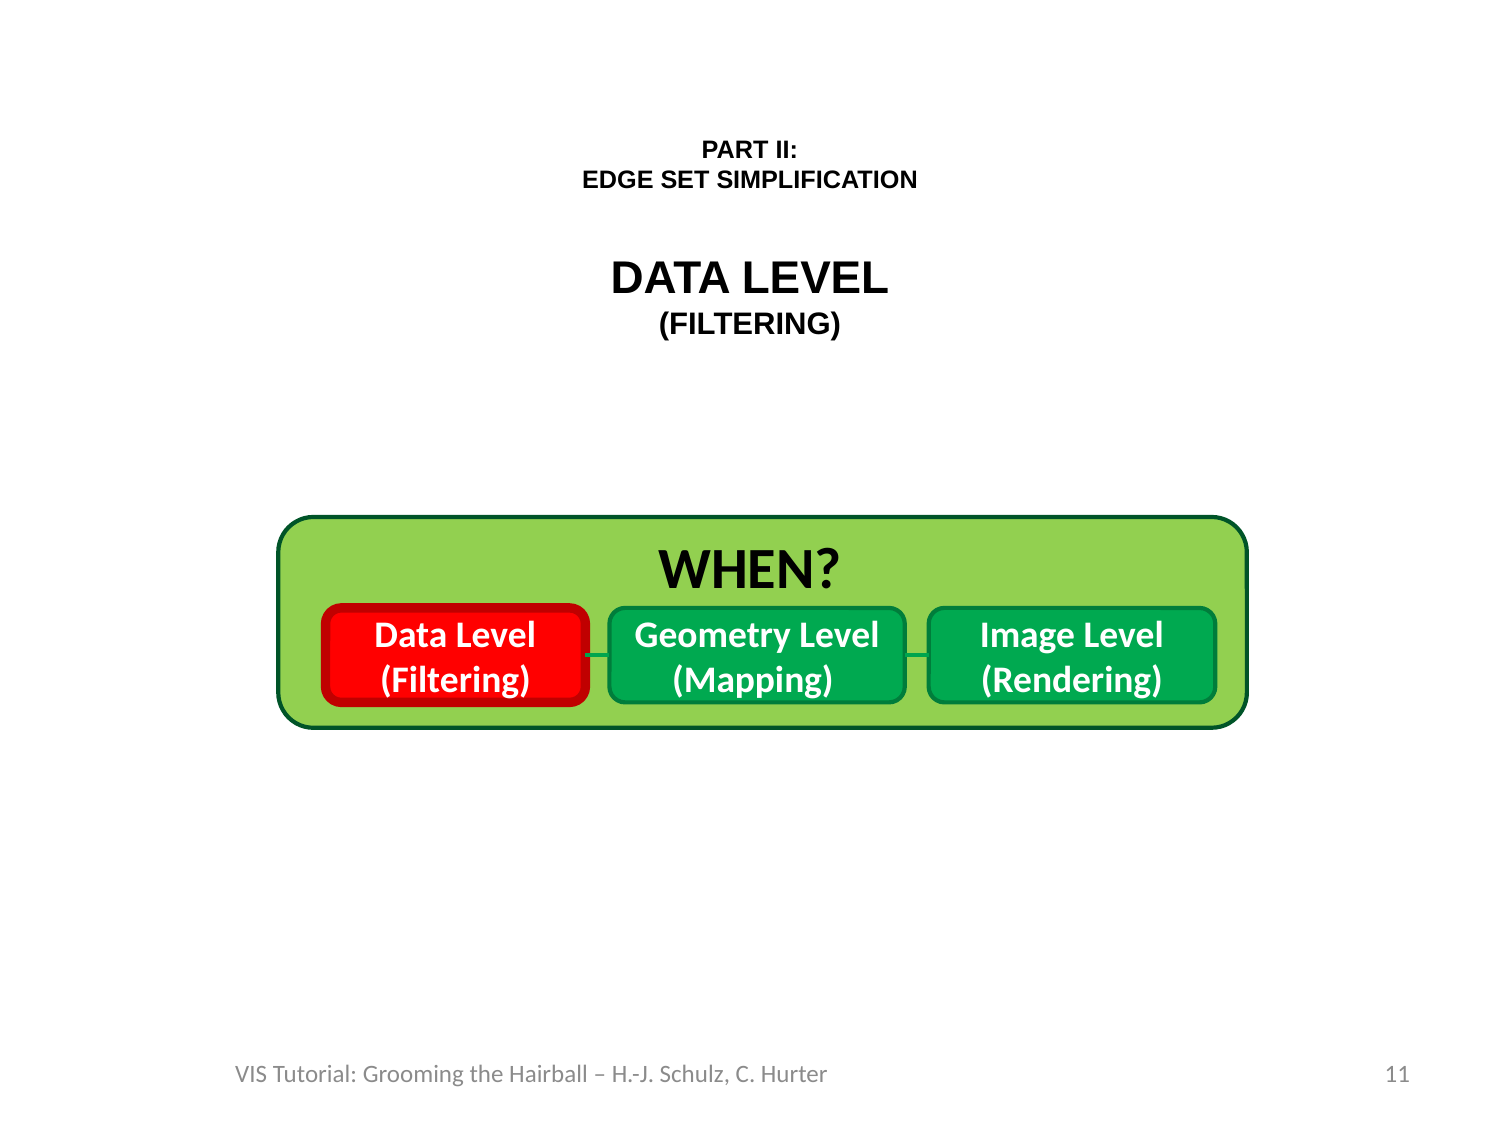

# Part II: EDGE SET SIMPLIFICATION Data Level (filtering)

WHEN?
Data Level (Filtering)
Geometry Level (Mapping)
Image Level
(Rendering)
VIS Tutorial: Grooming the Hairball – H.-J. Schulz, C. Hurter
11